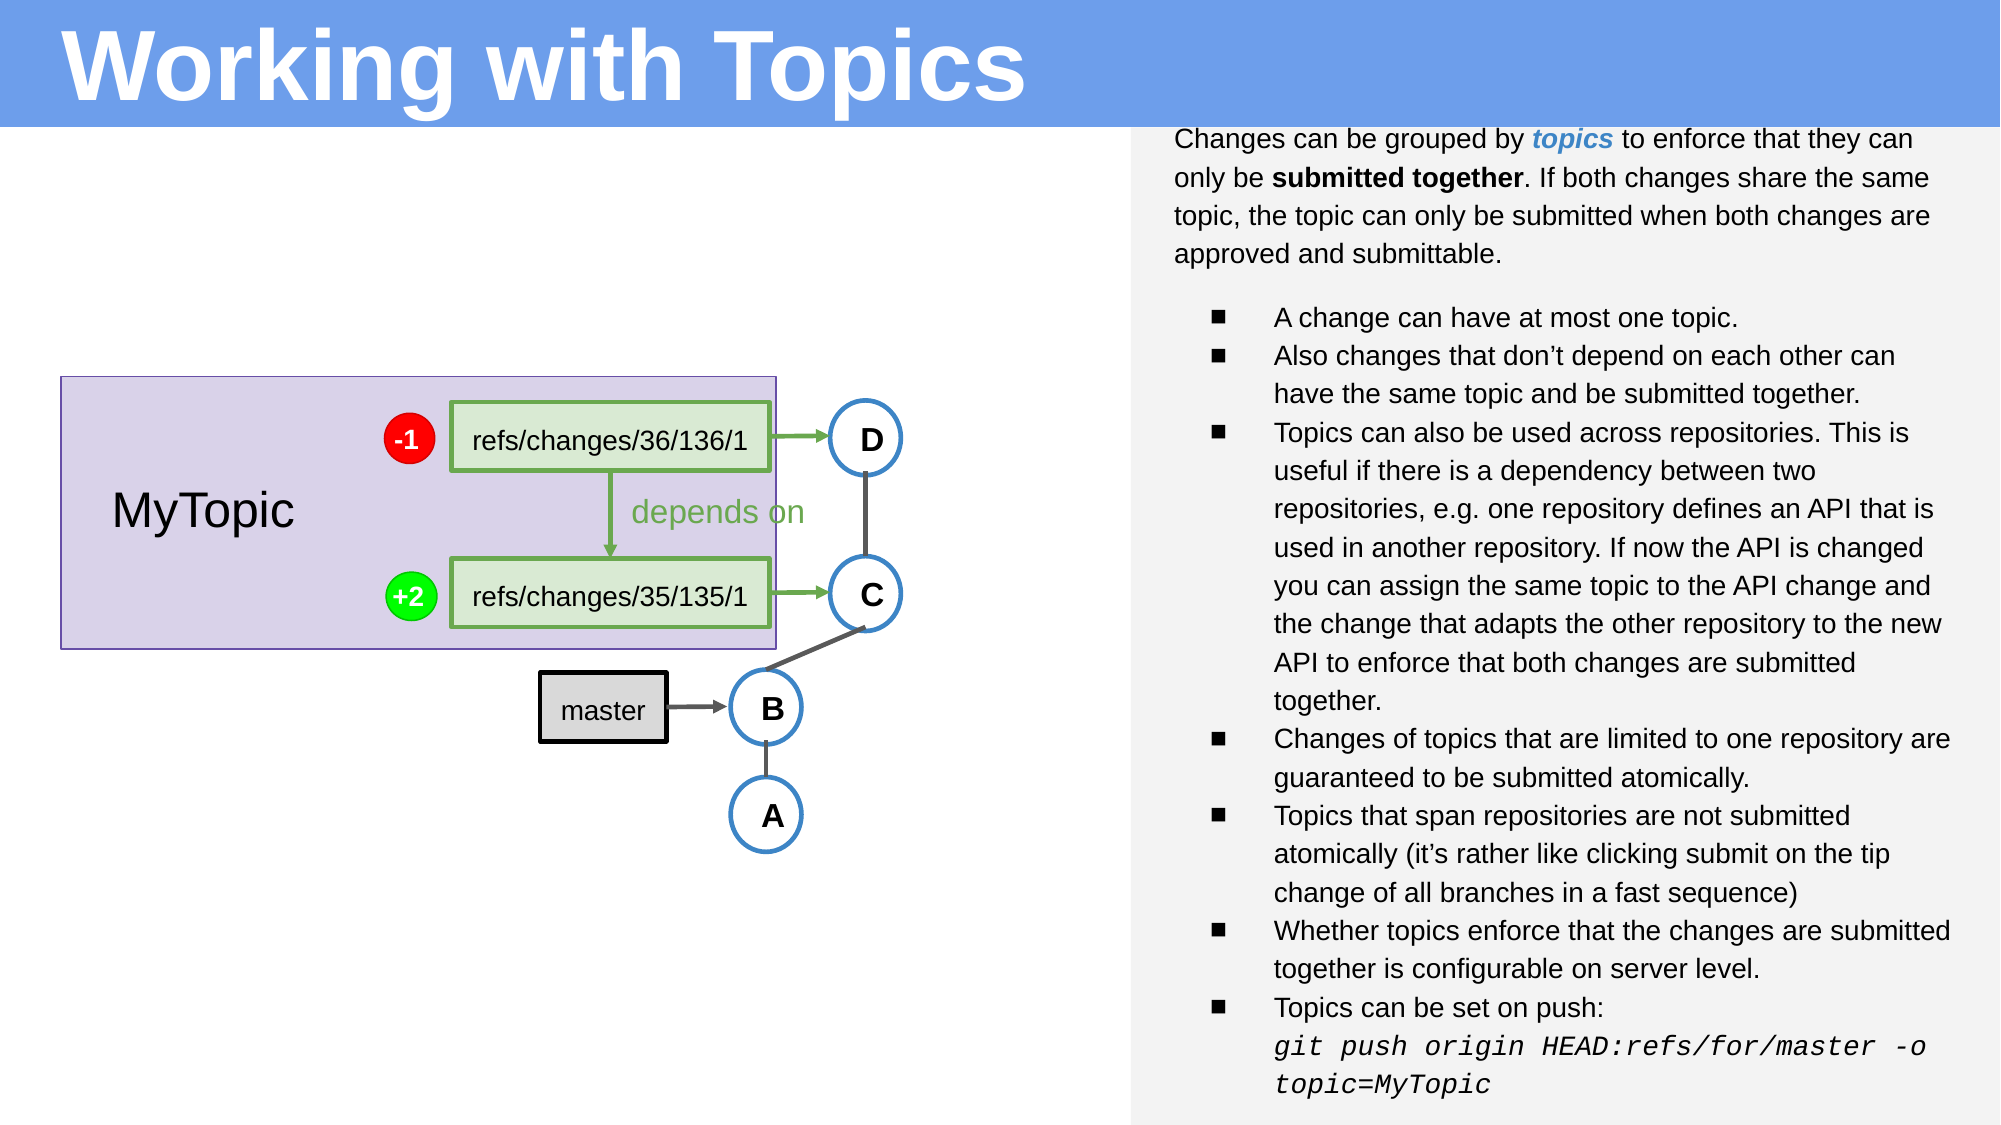

# Working with Topics

Changes can be grouped by topics to enforce that they can only be submitted together. If both changes share the same topic, the topic can only be submitted when both changes are approved and submittable.
A change can have at most one topic.
Also changes that don’t depend on each other can have the same topic and be submitted together.
Topics can also be used across repositories. This is useful if there is a dependency between two repositories, e.g. one repository defines an API that is used in another repository. If now the API is changed you can assign the same topic to the API change and the change that adapts the other repository to the new API to enforce that both changes are submitted together.
Changes of topics that are limited to one repository are guaranteed to be submitted atomically.
Topics that span repositories are not submitted atomically (it’s rather like clicking submit on the tip change of all branches in a fast sequence)
Whether topics enforce that the changes are submitted together is configurable on server level.
Topics can be set on push:
git push origin HEAD:refs/for/master -o topic=MyTopic

D
-1

refs/changes/36/136/1
MyTopic
depends on
C
+2

refs/changes/35/135/1
B
master
A